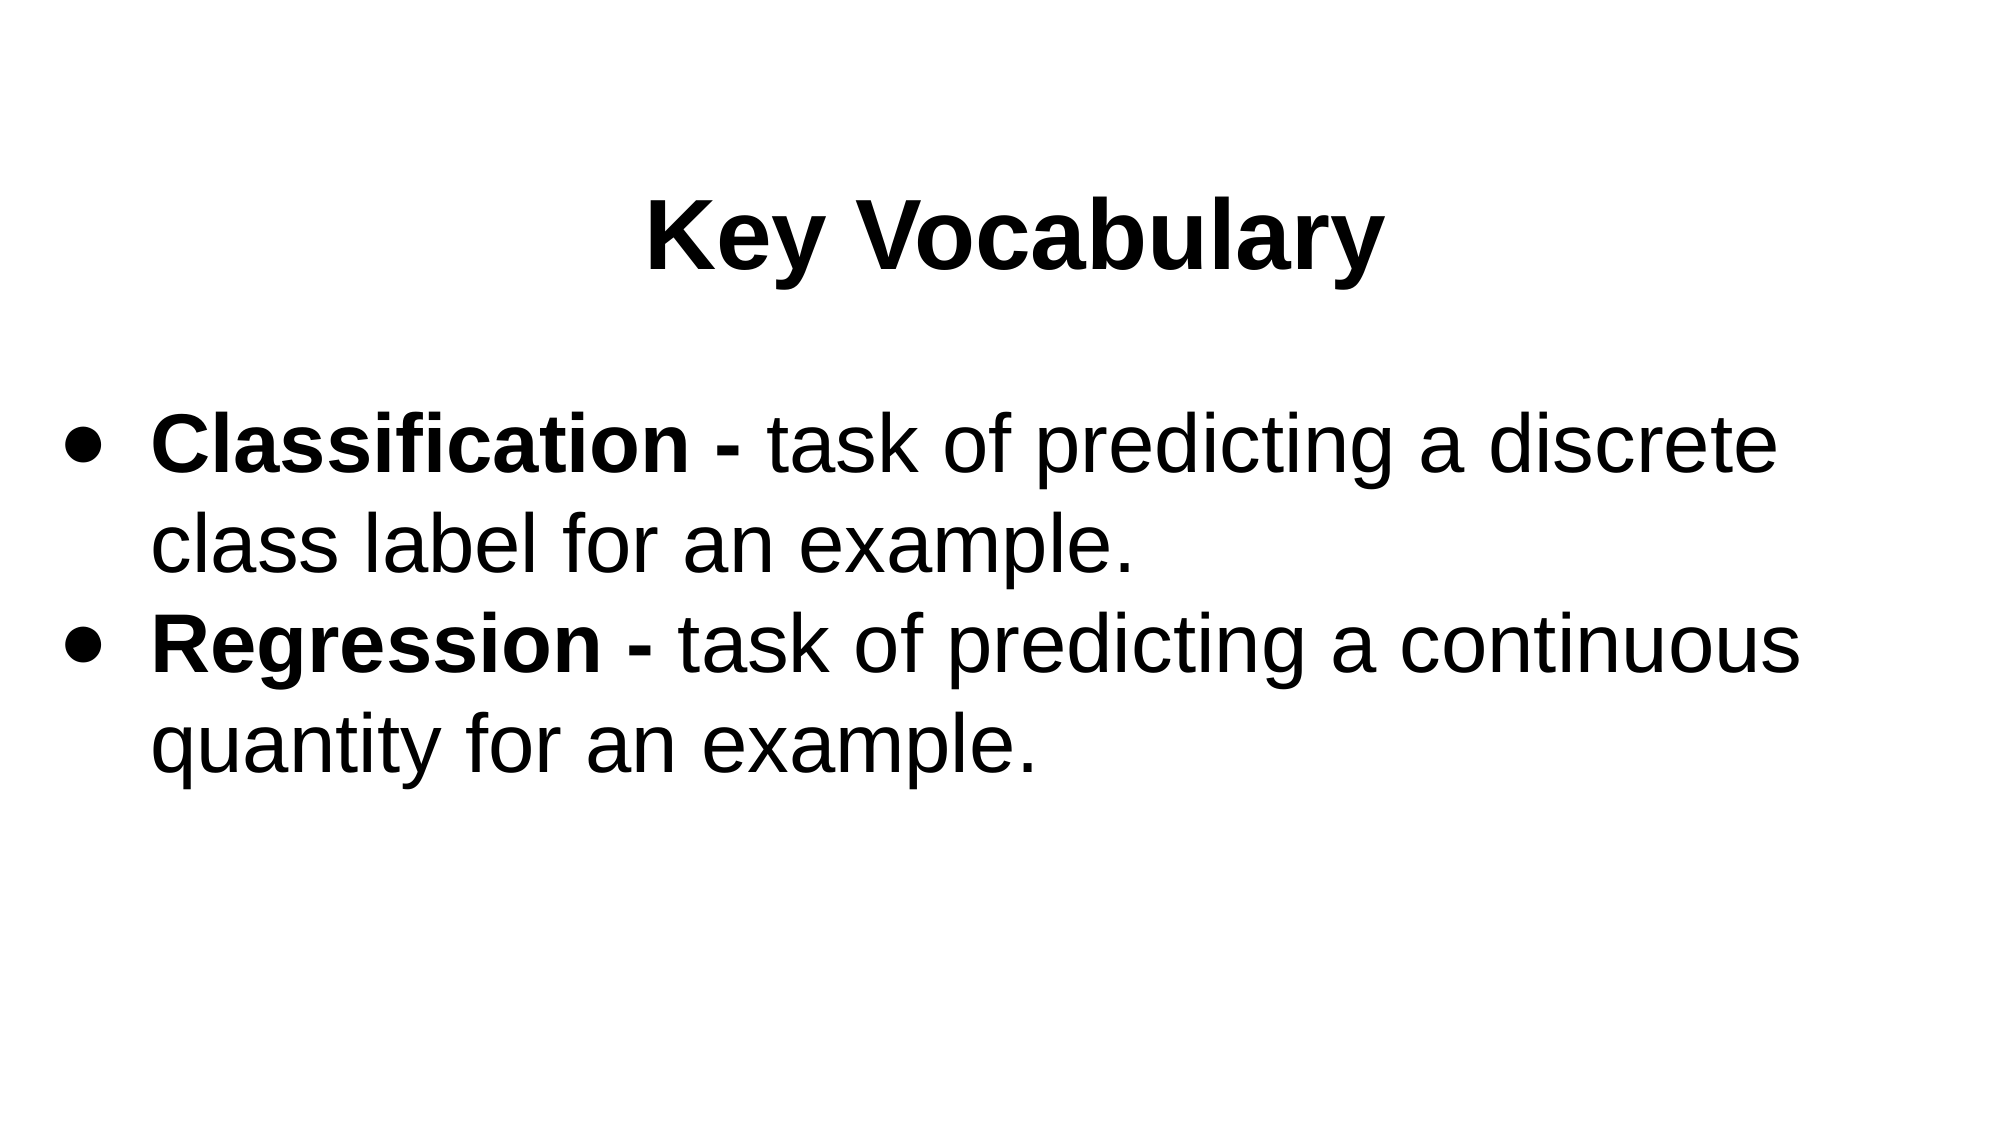

CSD AI & Machine Learning Lesson 2 - Activity
Key Vocabulary

Classification - task of predicting a discrete class label for an example.
Regression - task of predicting a continuous quantity for an example.